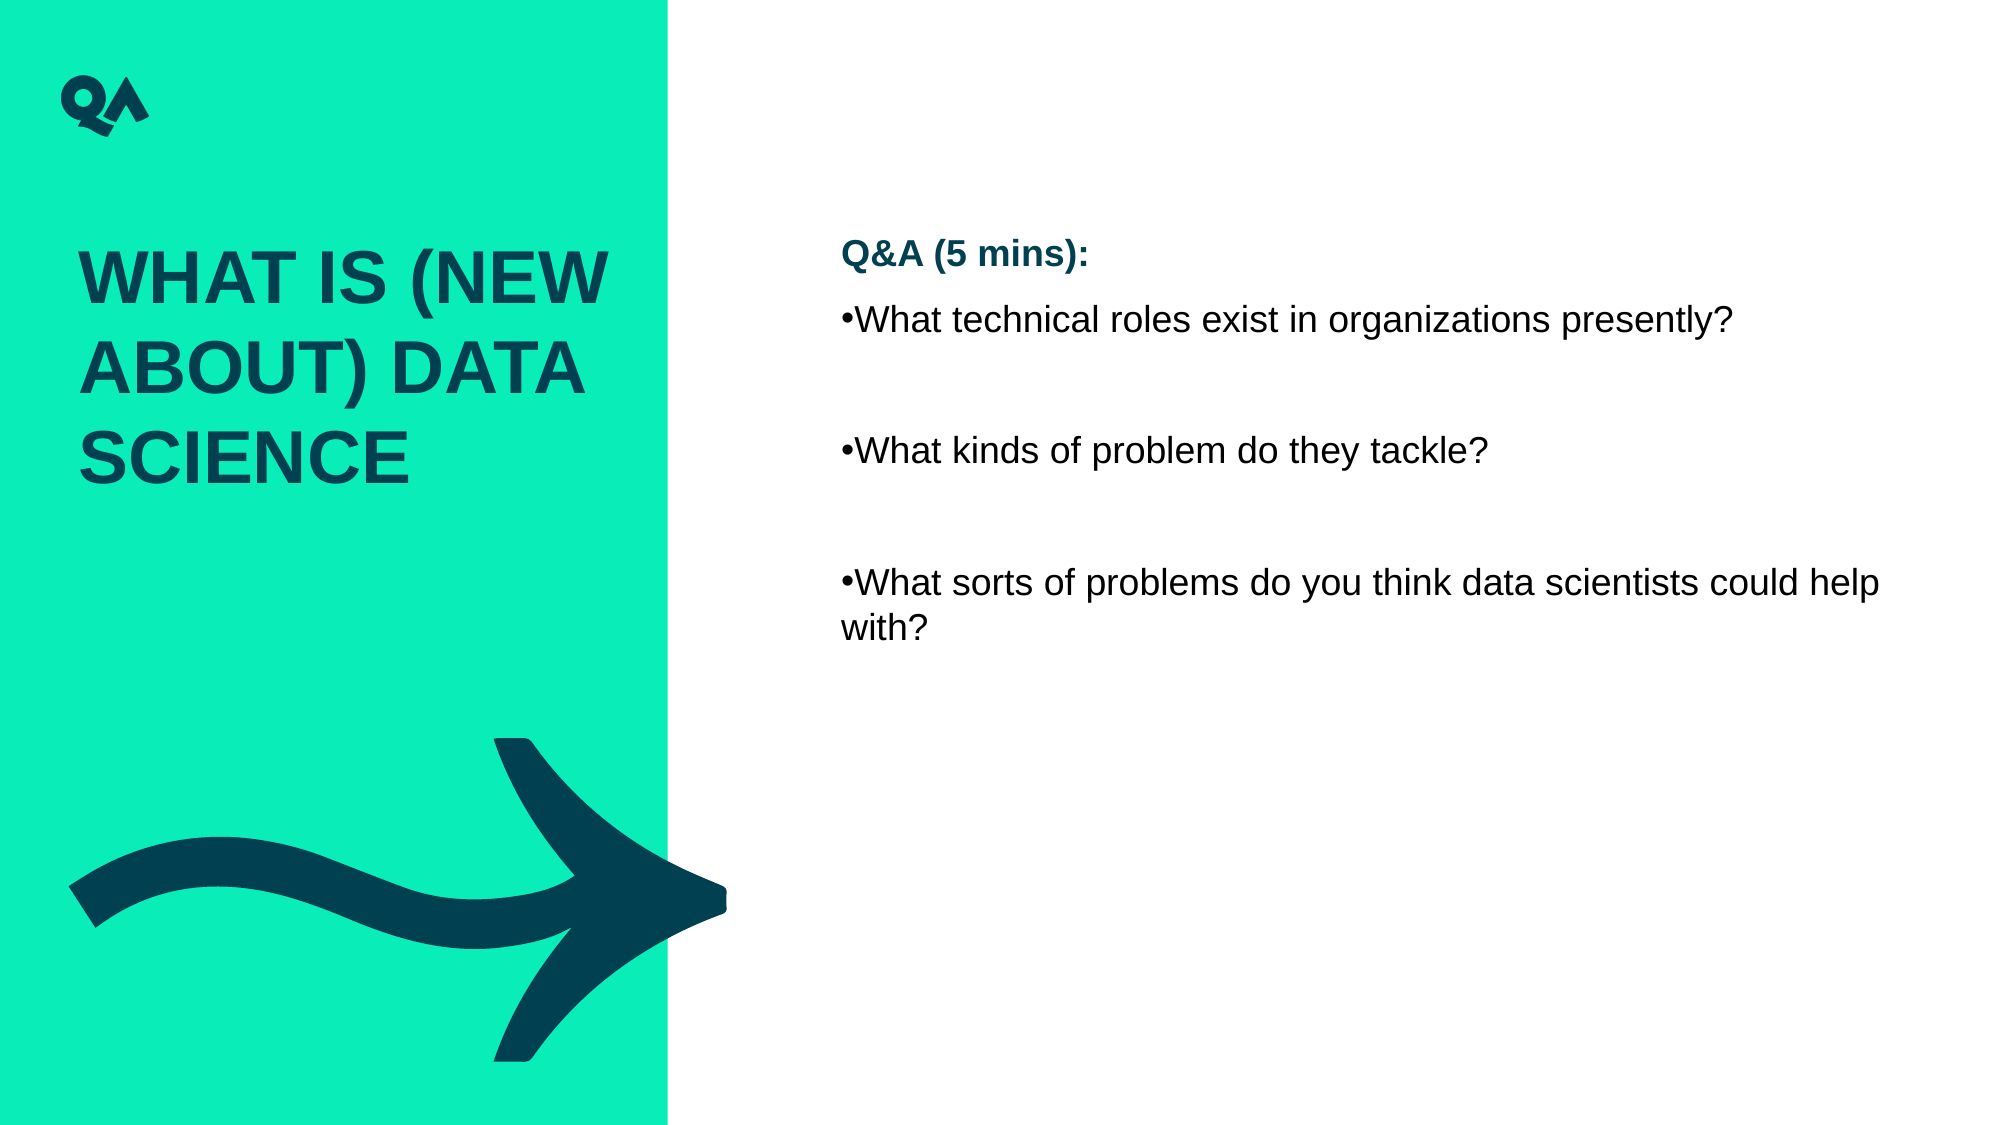

What is (new about) data science
Q&A (5 mins):
What technical roles exist in organizations presently?

What kinds of problem do they tackle?

What sorts of problems do you think data scientists could help with?